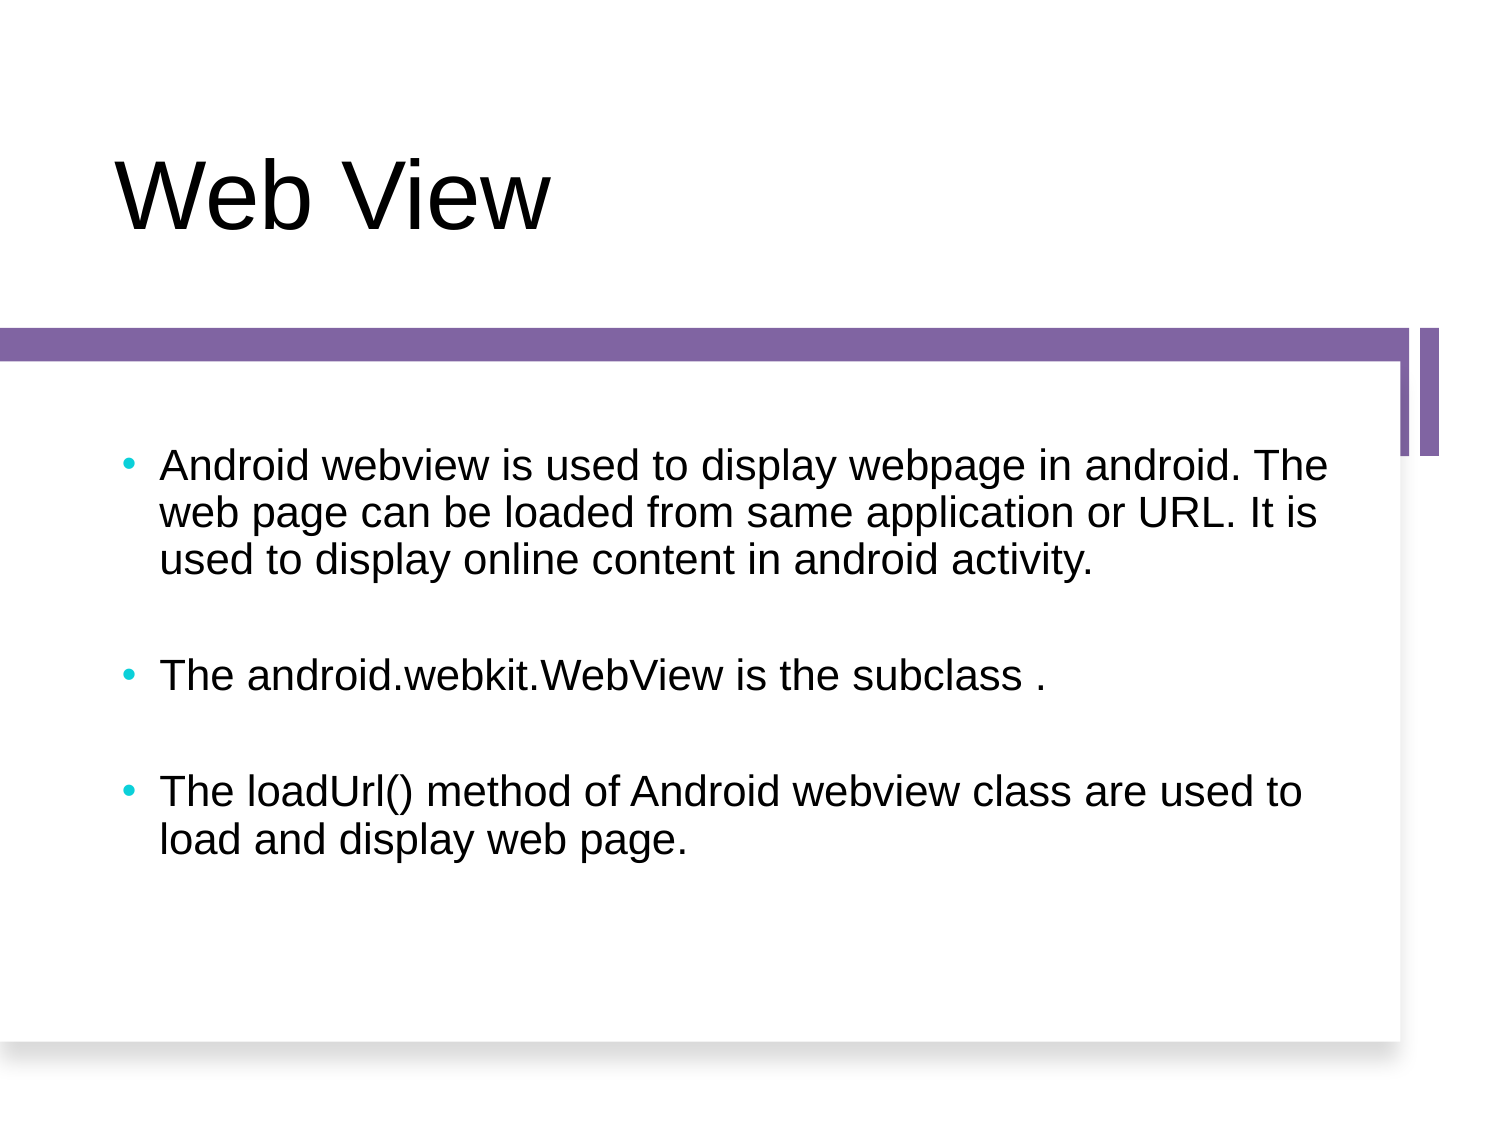

Web View

Android webview is used to display webpage in android. The web page can be loaded from same application or URL. It is used to display online content in android activity.

The android.webkit.WebView is the subclass .

The loadUrl() method of Android webview class are used to load and display web page.